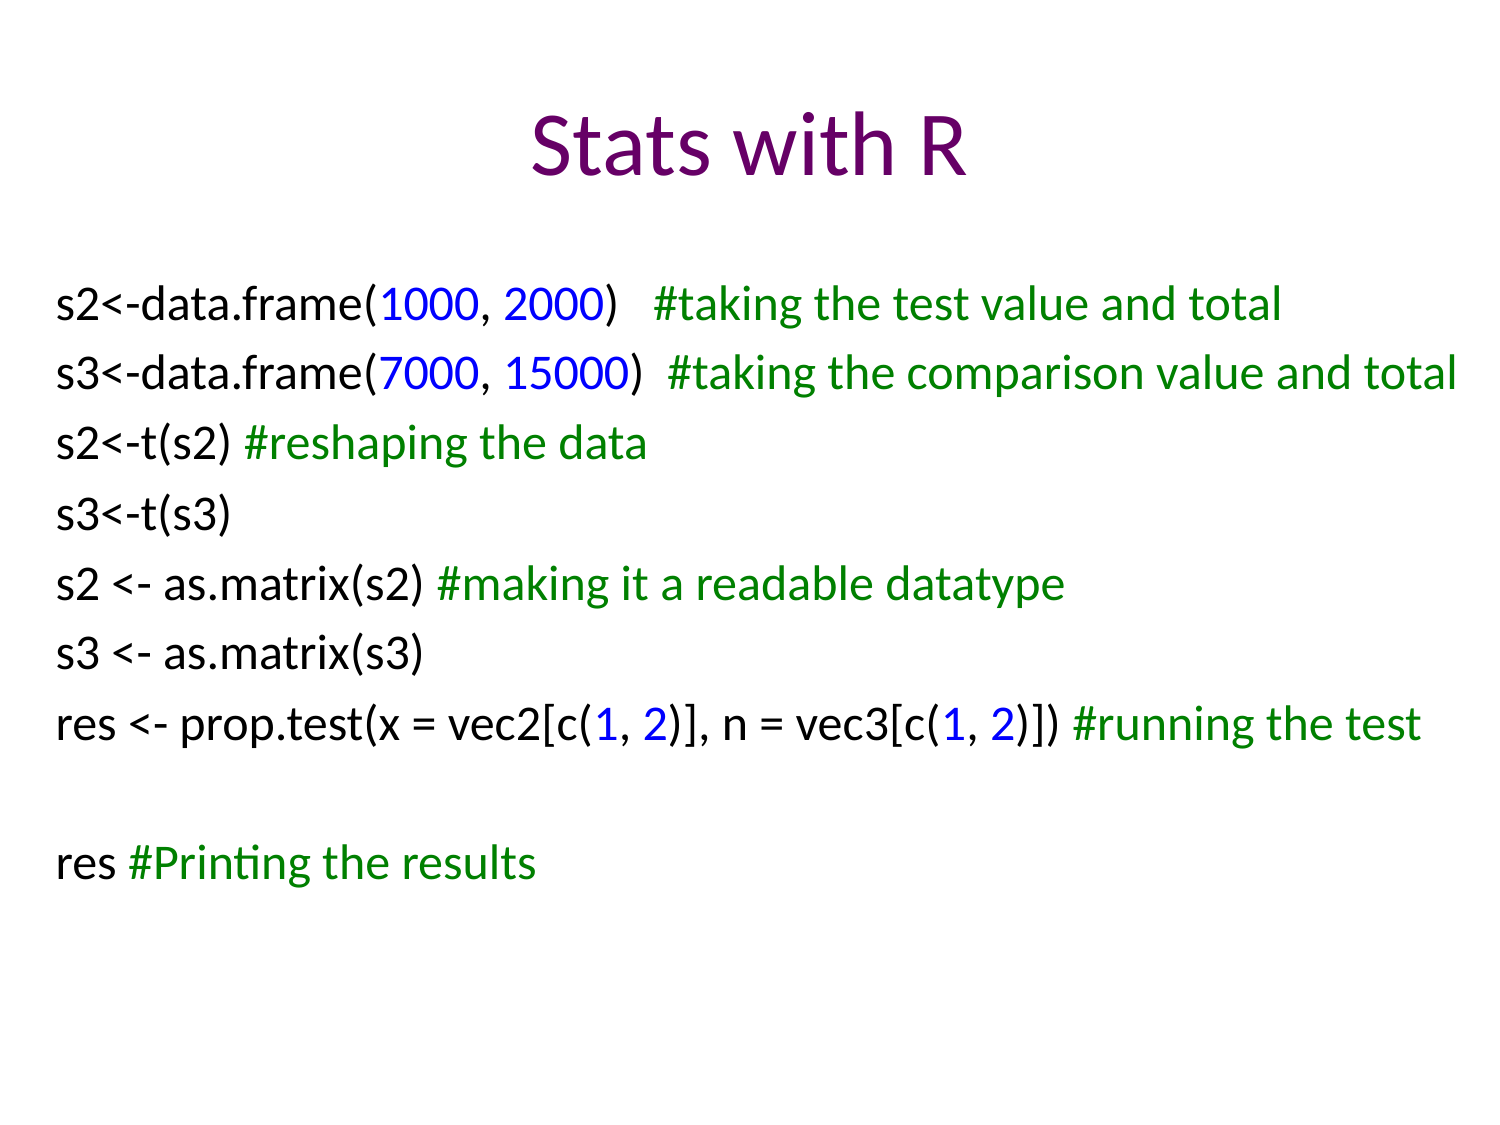

# Stats with R
s2<-data.frame(1000, 2000)   #taking the test value and total
s3<-data.frame(7000, 15000)  #taking the comparison value and total
s2<-t(s2) #reshaping the data
s3<-t(s3)
s2 <- as.matrix(s2) #making it a readable datatype
s3 <- as.matrix(s3)
res <- prop.test(x = vec2[c(1, 2)], n = vec3[c(1, 2)]) #running the test

res #Printing the results